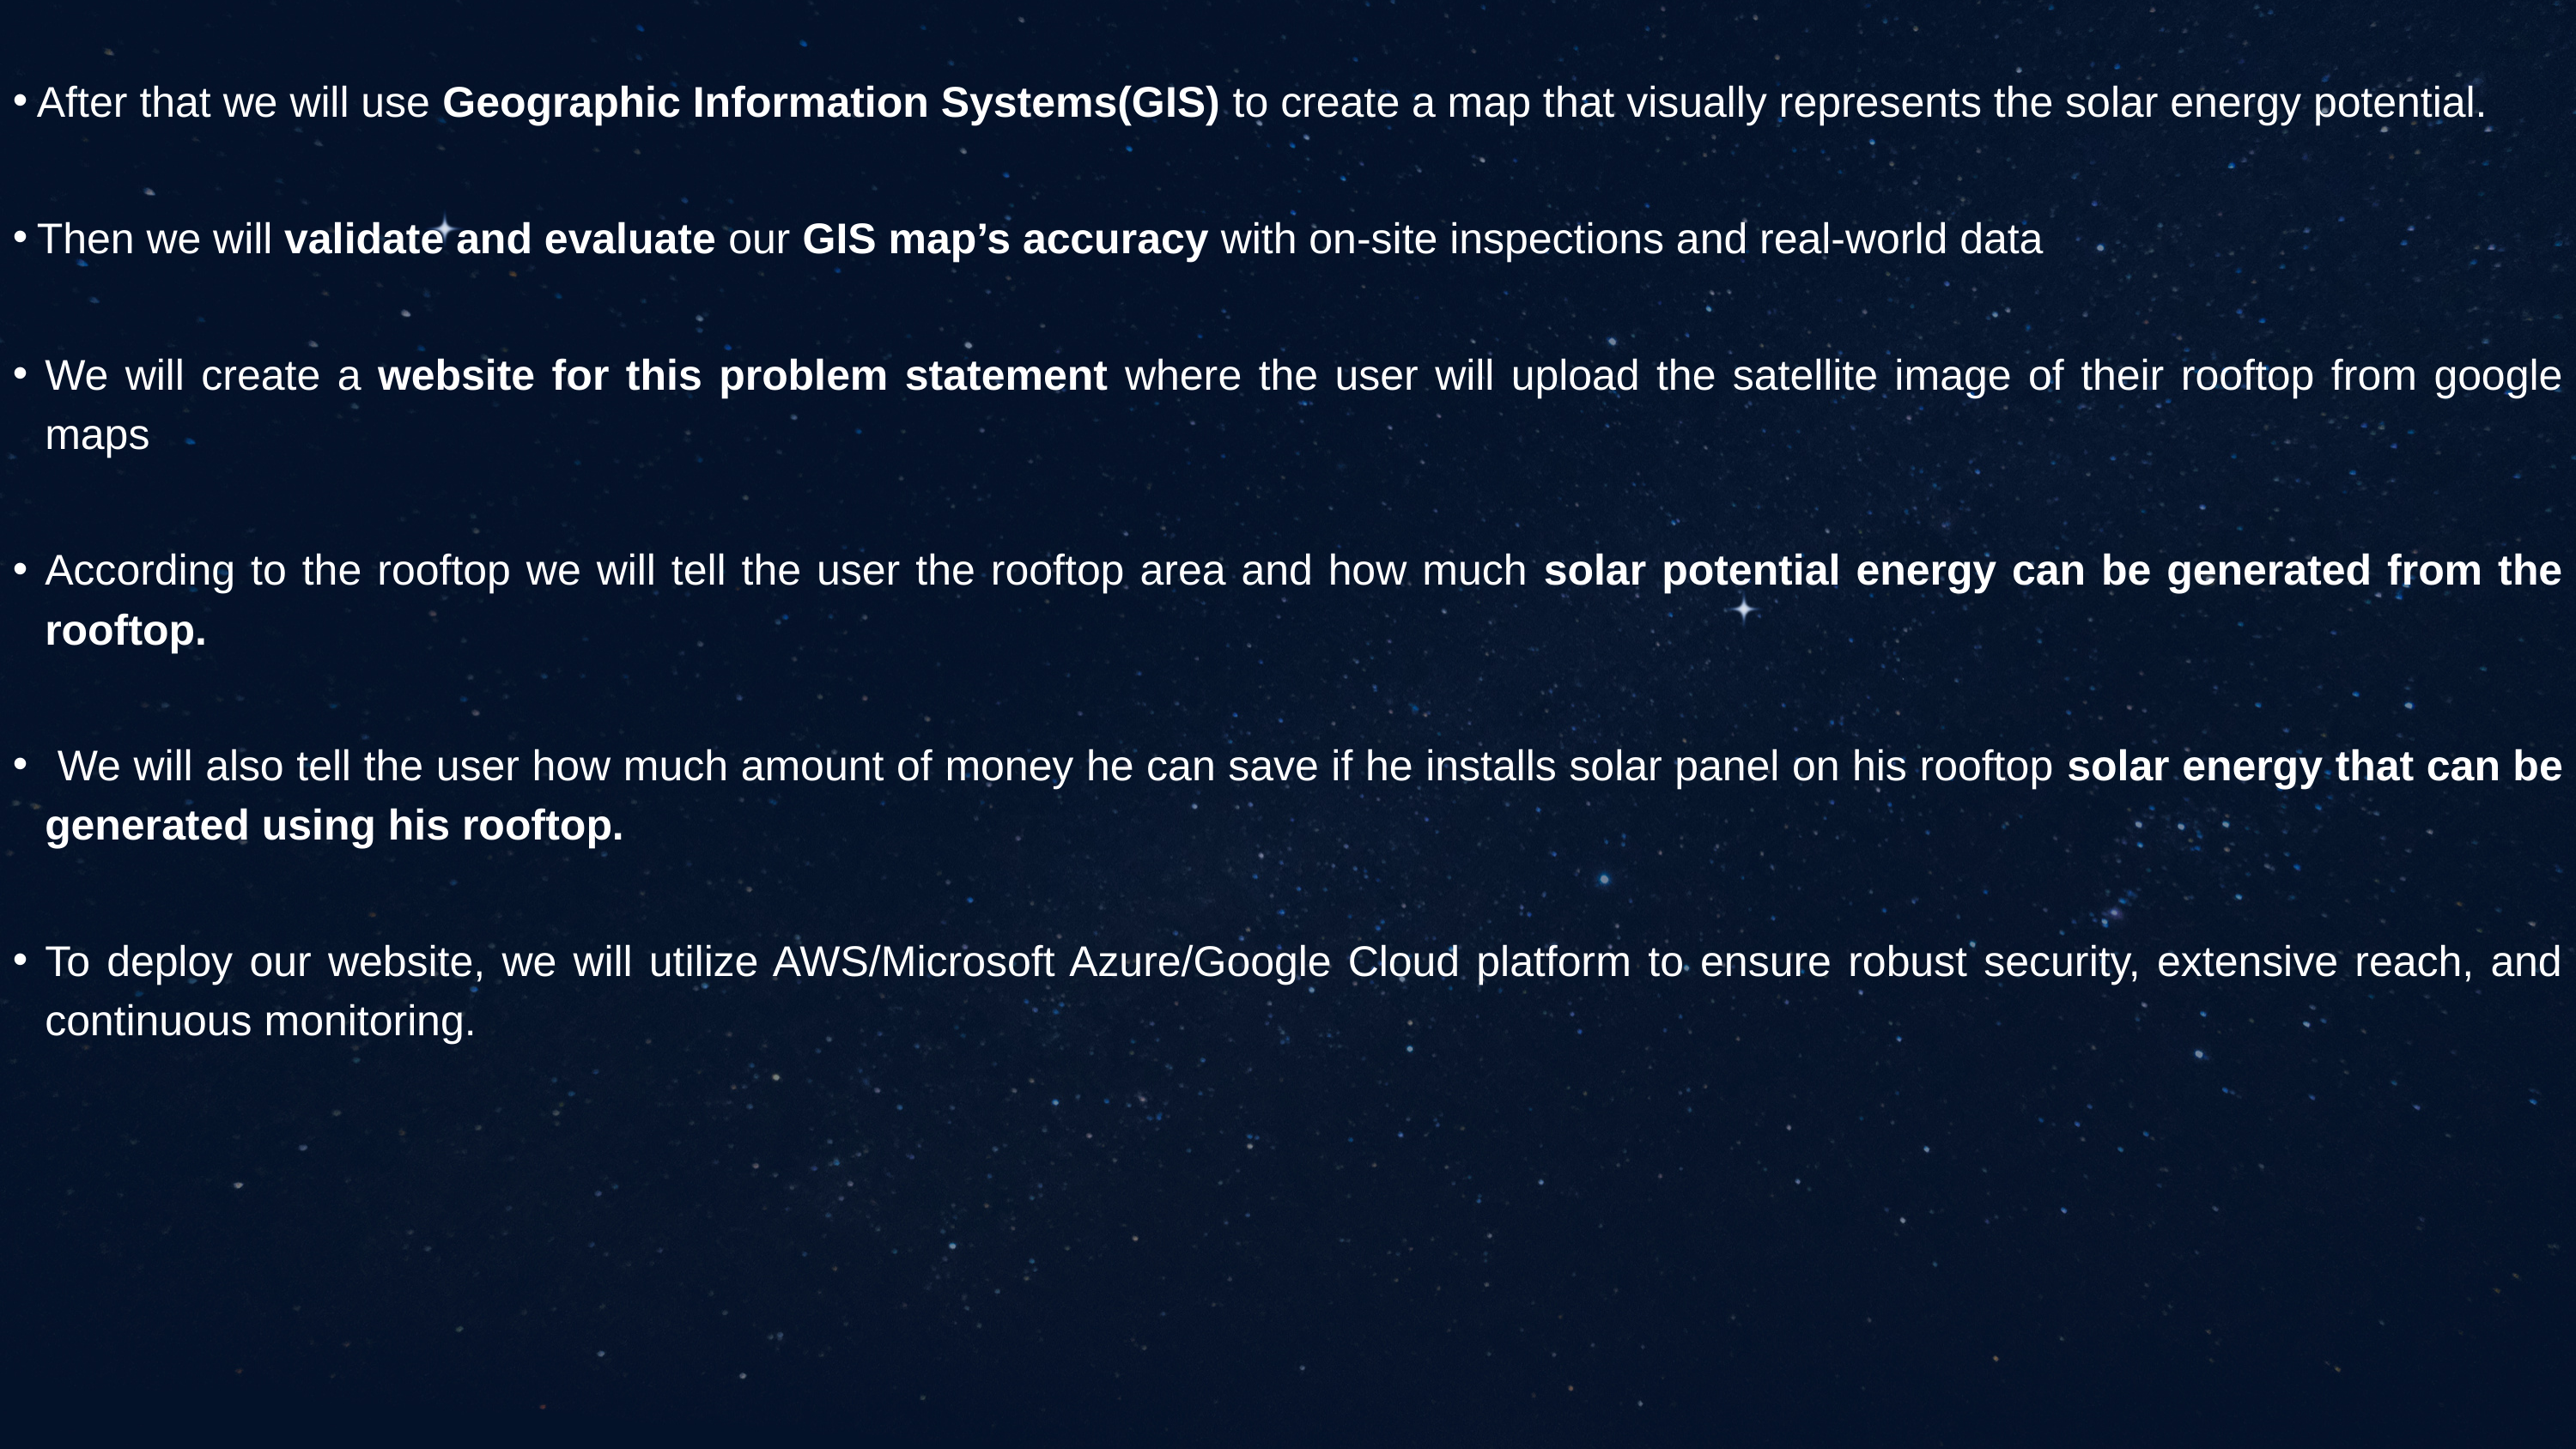

After that we will use Geographic Information Systems(GIS) to create a map that visually represents the solar energy potential.

Then we will validate and evaluate our GIS map’s accuracy with on-site inspections and real-world data

We will create a website for this problem statement where the user will upload the satellite image of their rooftop from google maps

According to the rooftop we will tell the user the rooftop area and how much solar potential energy can be generated from the rooftop.

 We will also tell the user how much amount of money he can save if he installs solar panel on his rooftop solar energy that can be generated using his rooftop.

To deploy our website, we will utilize AWS/Microsoft Azure/Google Cloud platform to ensure robust security, extensive reach, and continuous monitoring.